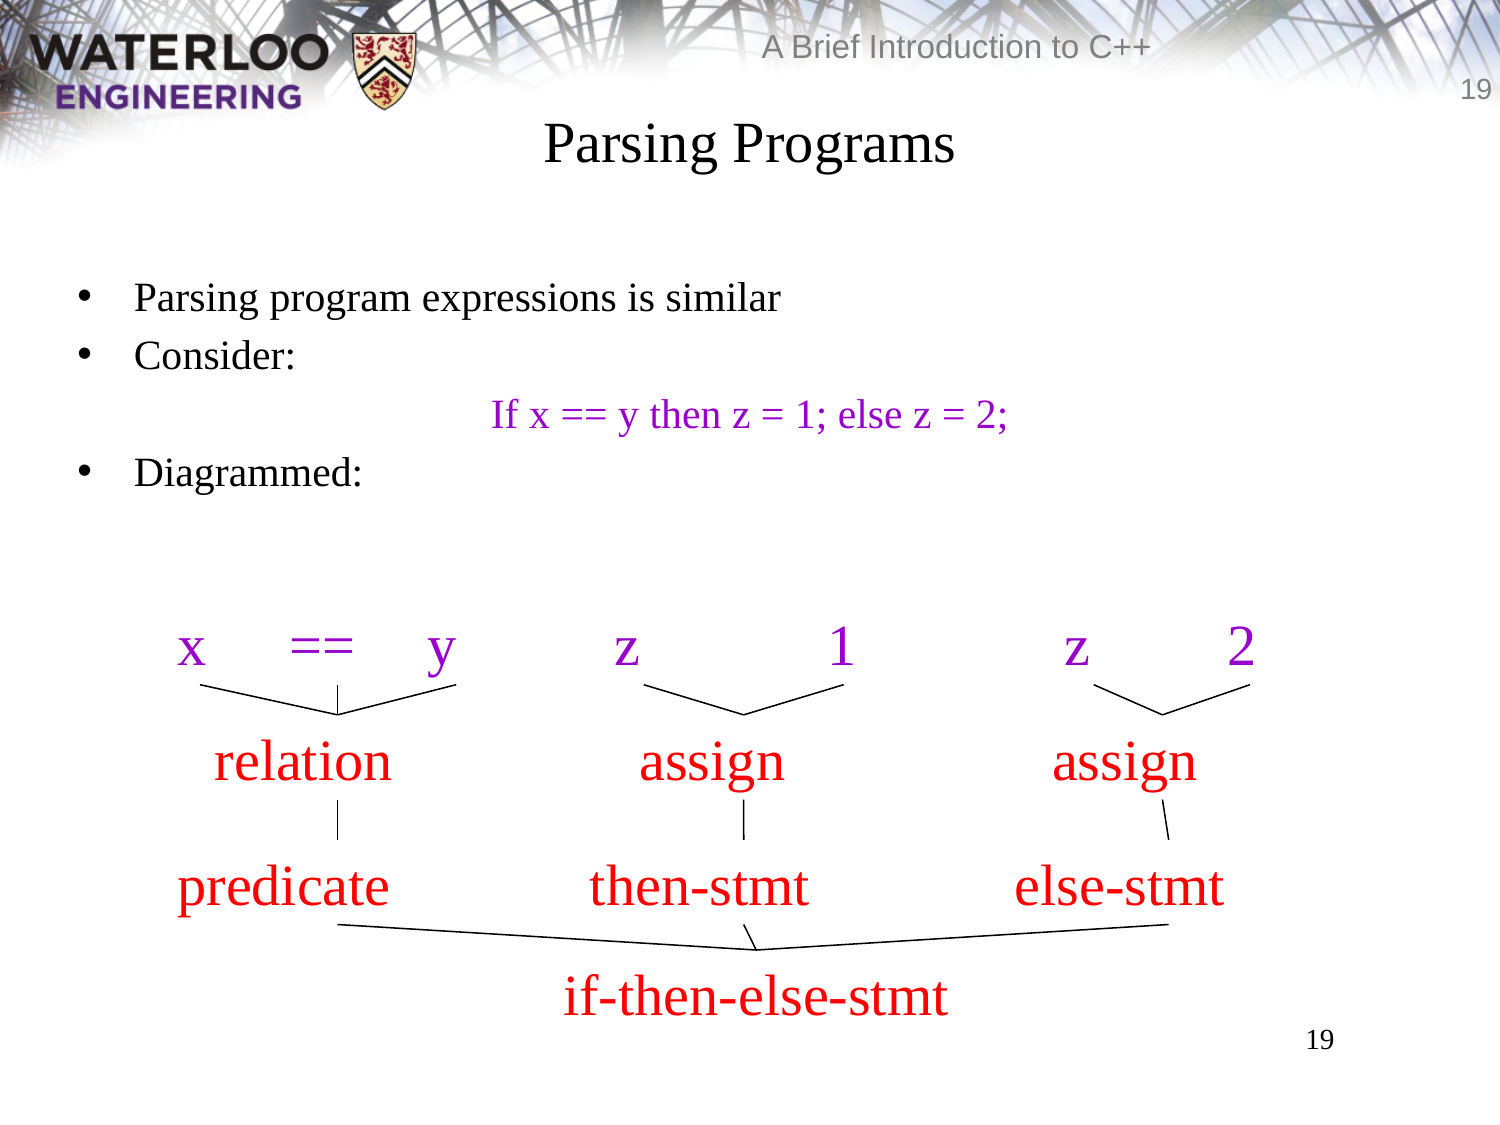

# Parsing Programs
Parsing program expressions is similar
Consider:
If x == y then z = 1; else z = 2;
Diagrammed:

x
==
y
z
1
z
2
relation
assign
assign
predicate
then-stmt
else-stmt
if-then-else-stmt
19